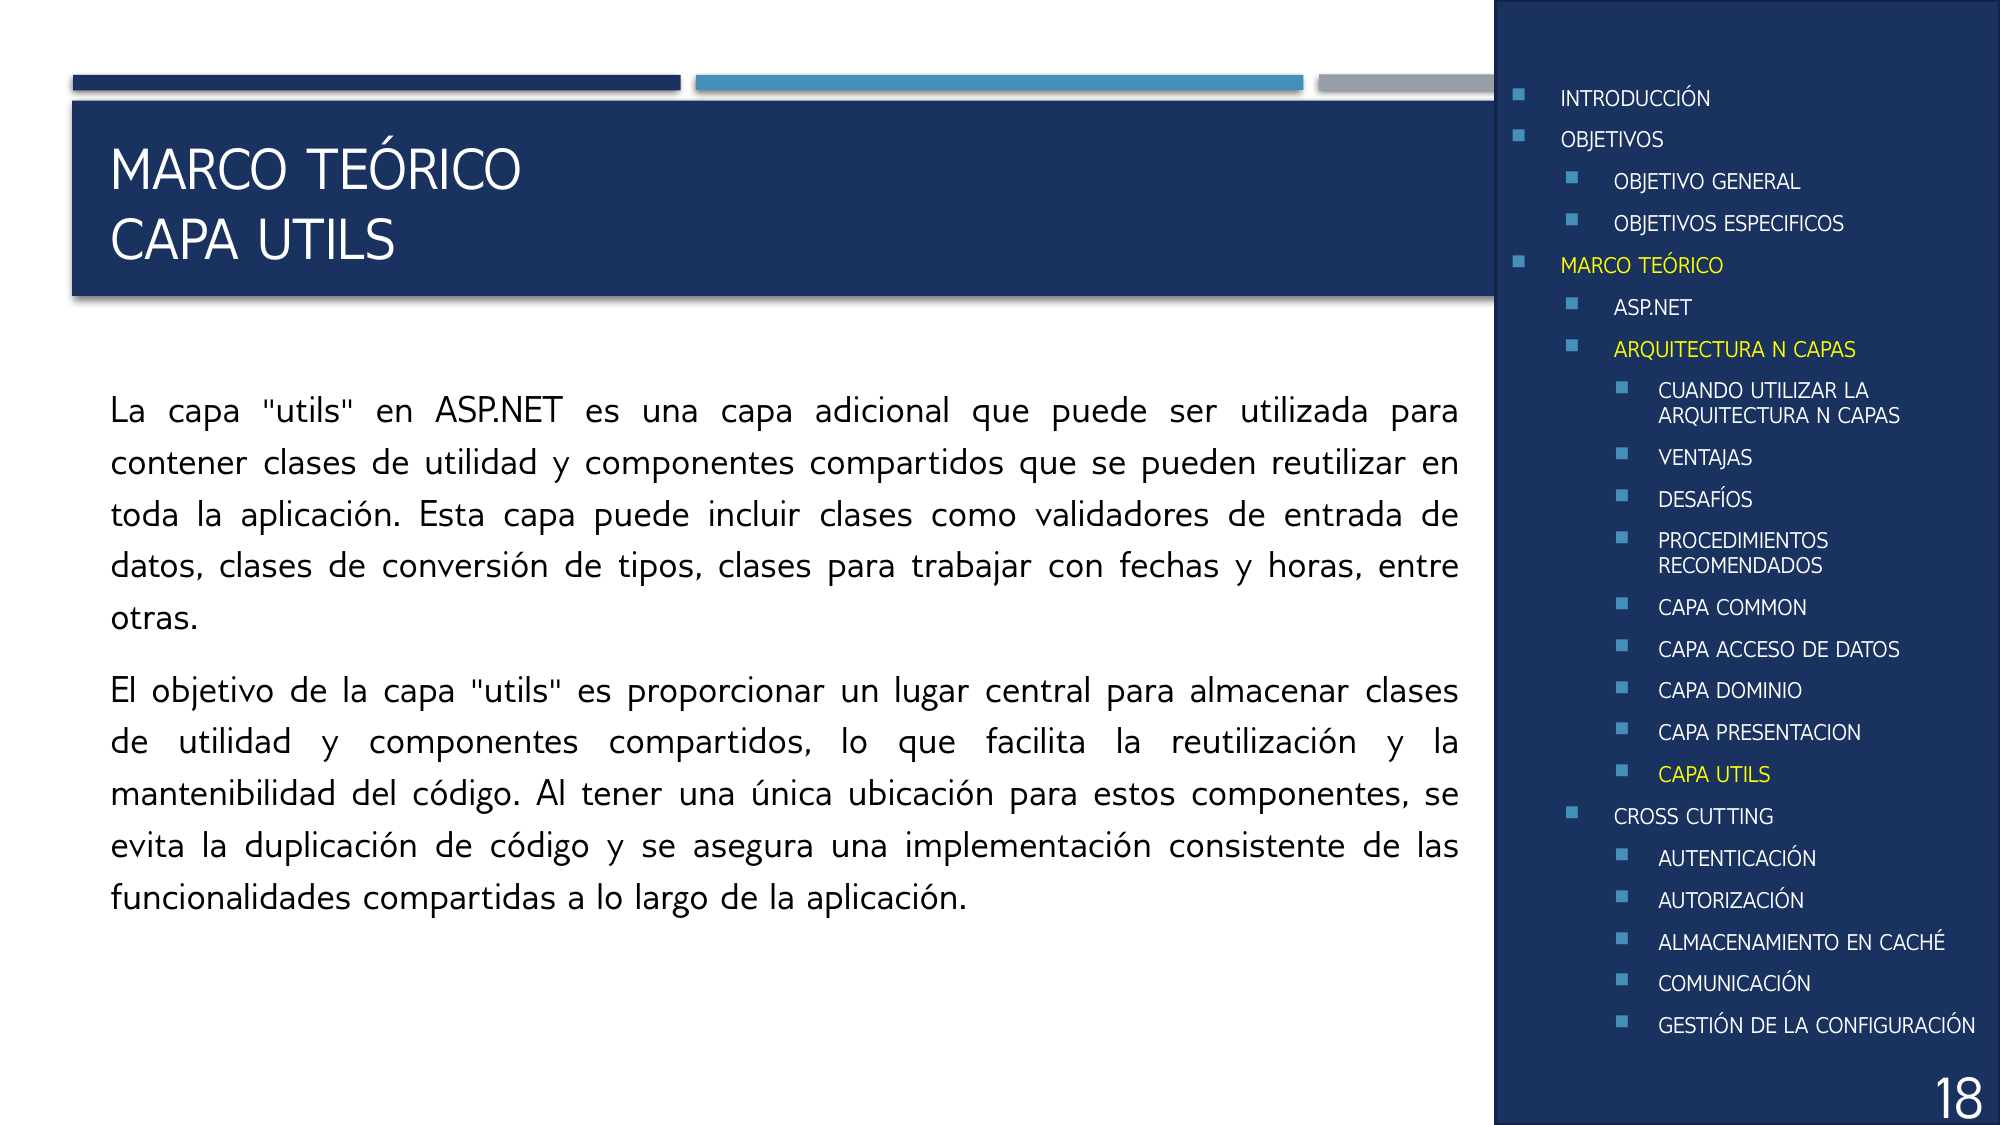

INTRODUCCIÓN
OBJETIVOS
OBJETIVO GENERAL
OBJETIVOS ESPECIFICOS
MARCO TEÓRICO
ASP.NET
ARQUITECTURA N CAPAS
CUANDO UTILIZAR LA ARQUITECTURA N CAPAS
VENTAJAS
DESAFÍOS
PROCEDIMIENTOS RECOMENDADOS
CAPA COMMON
CAPA ACCESO DE DATOS
CAPA DOMINIO
CAPA PRESENTACION
CAPA UTILS
CROSS CUTTING
AUTENTICACIÓN
AUTORIZACIÓN
ALMACENAMIENTO EN CACHÉ
COMUNICACIÓN
GESTIÓN DE LA CONFIGURACIÓN
# MARCO TEÓRICO CAPA UTILS
La capa "utils" en ASP.NET es una capa adicional que puede ser utilizada para contener clases de utilidad y componentes compartidos que se pueden reutilizar en toda la aplicación. Esta capa puede incluir clases como validadores de entrada de datos, clases de conversión de tipos, clases para trabajar con fechas y horas, entre otras.
El objetivo de la capa "utils" es proporcionar un lugar central para almacenar clases de utilidad y componentes compartidos, lo que facilita la reutilización y la mantenibilidad del código. Al tener una única ubicación para estos componentes, se evita la duplicación de código y se asegura una implementación consistente de las funcionalidades compartidas a lo largo de la aplicación.
18
18